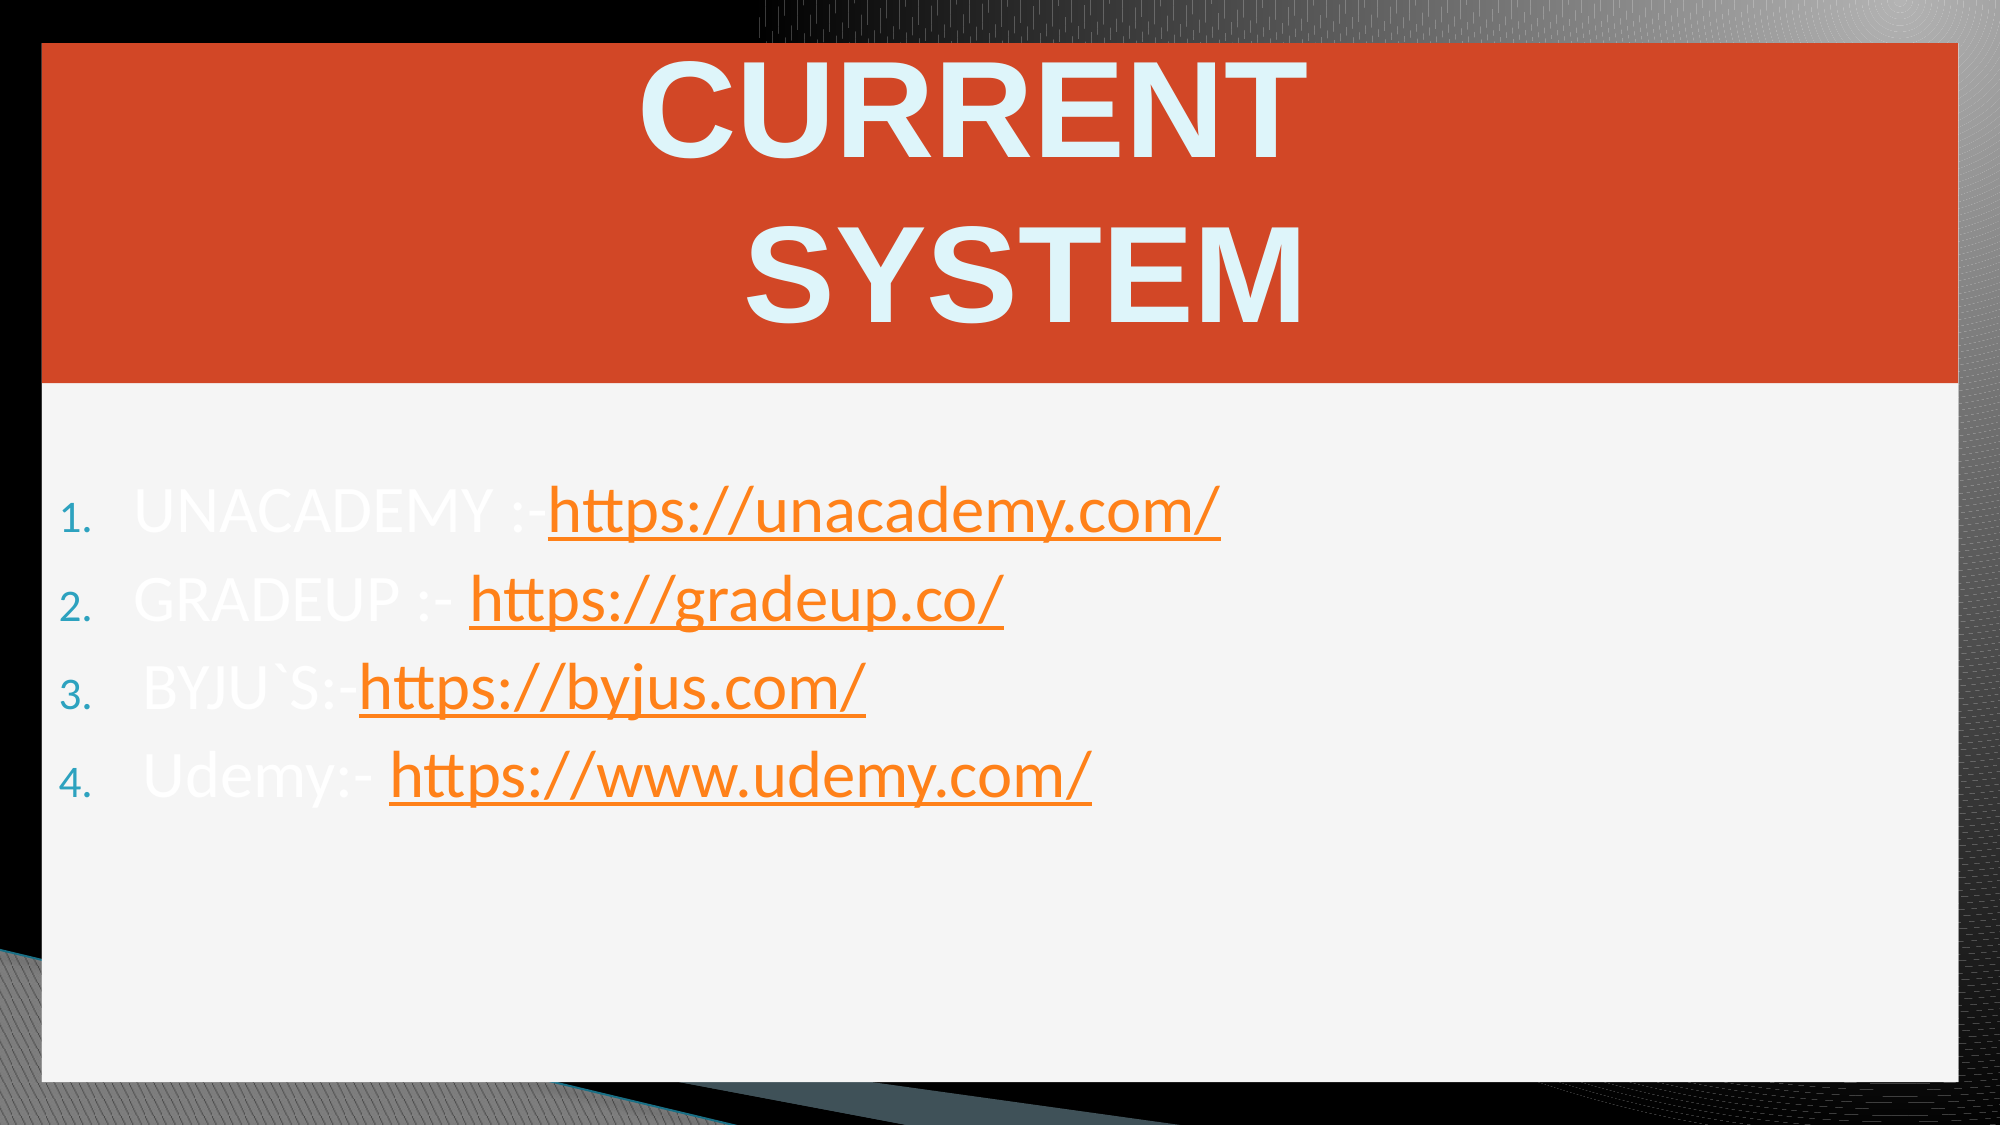

# CURRENT SYSTEM
UNACADEMY :-https://unacademy.com/
GRADEUP :- https://gradeup.co/
BYJU`S:-https://byjus.com/
Udemy:- https://www.udemy.com/